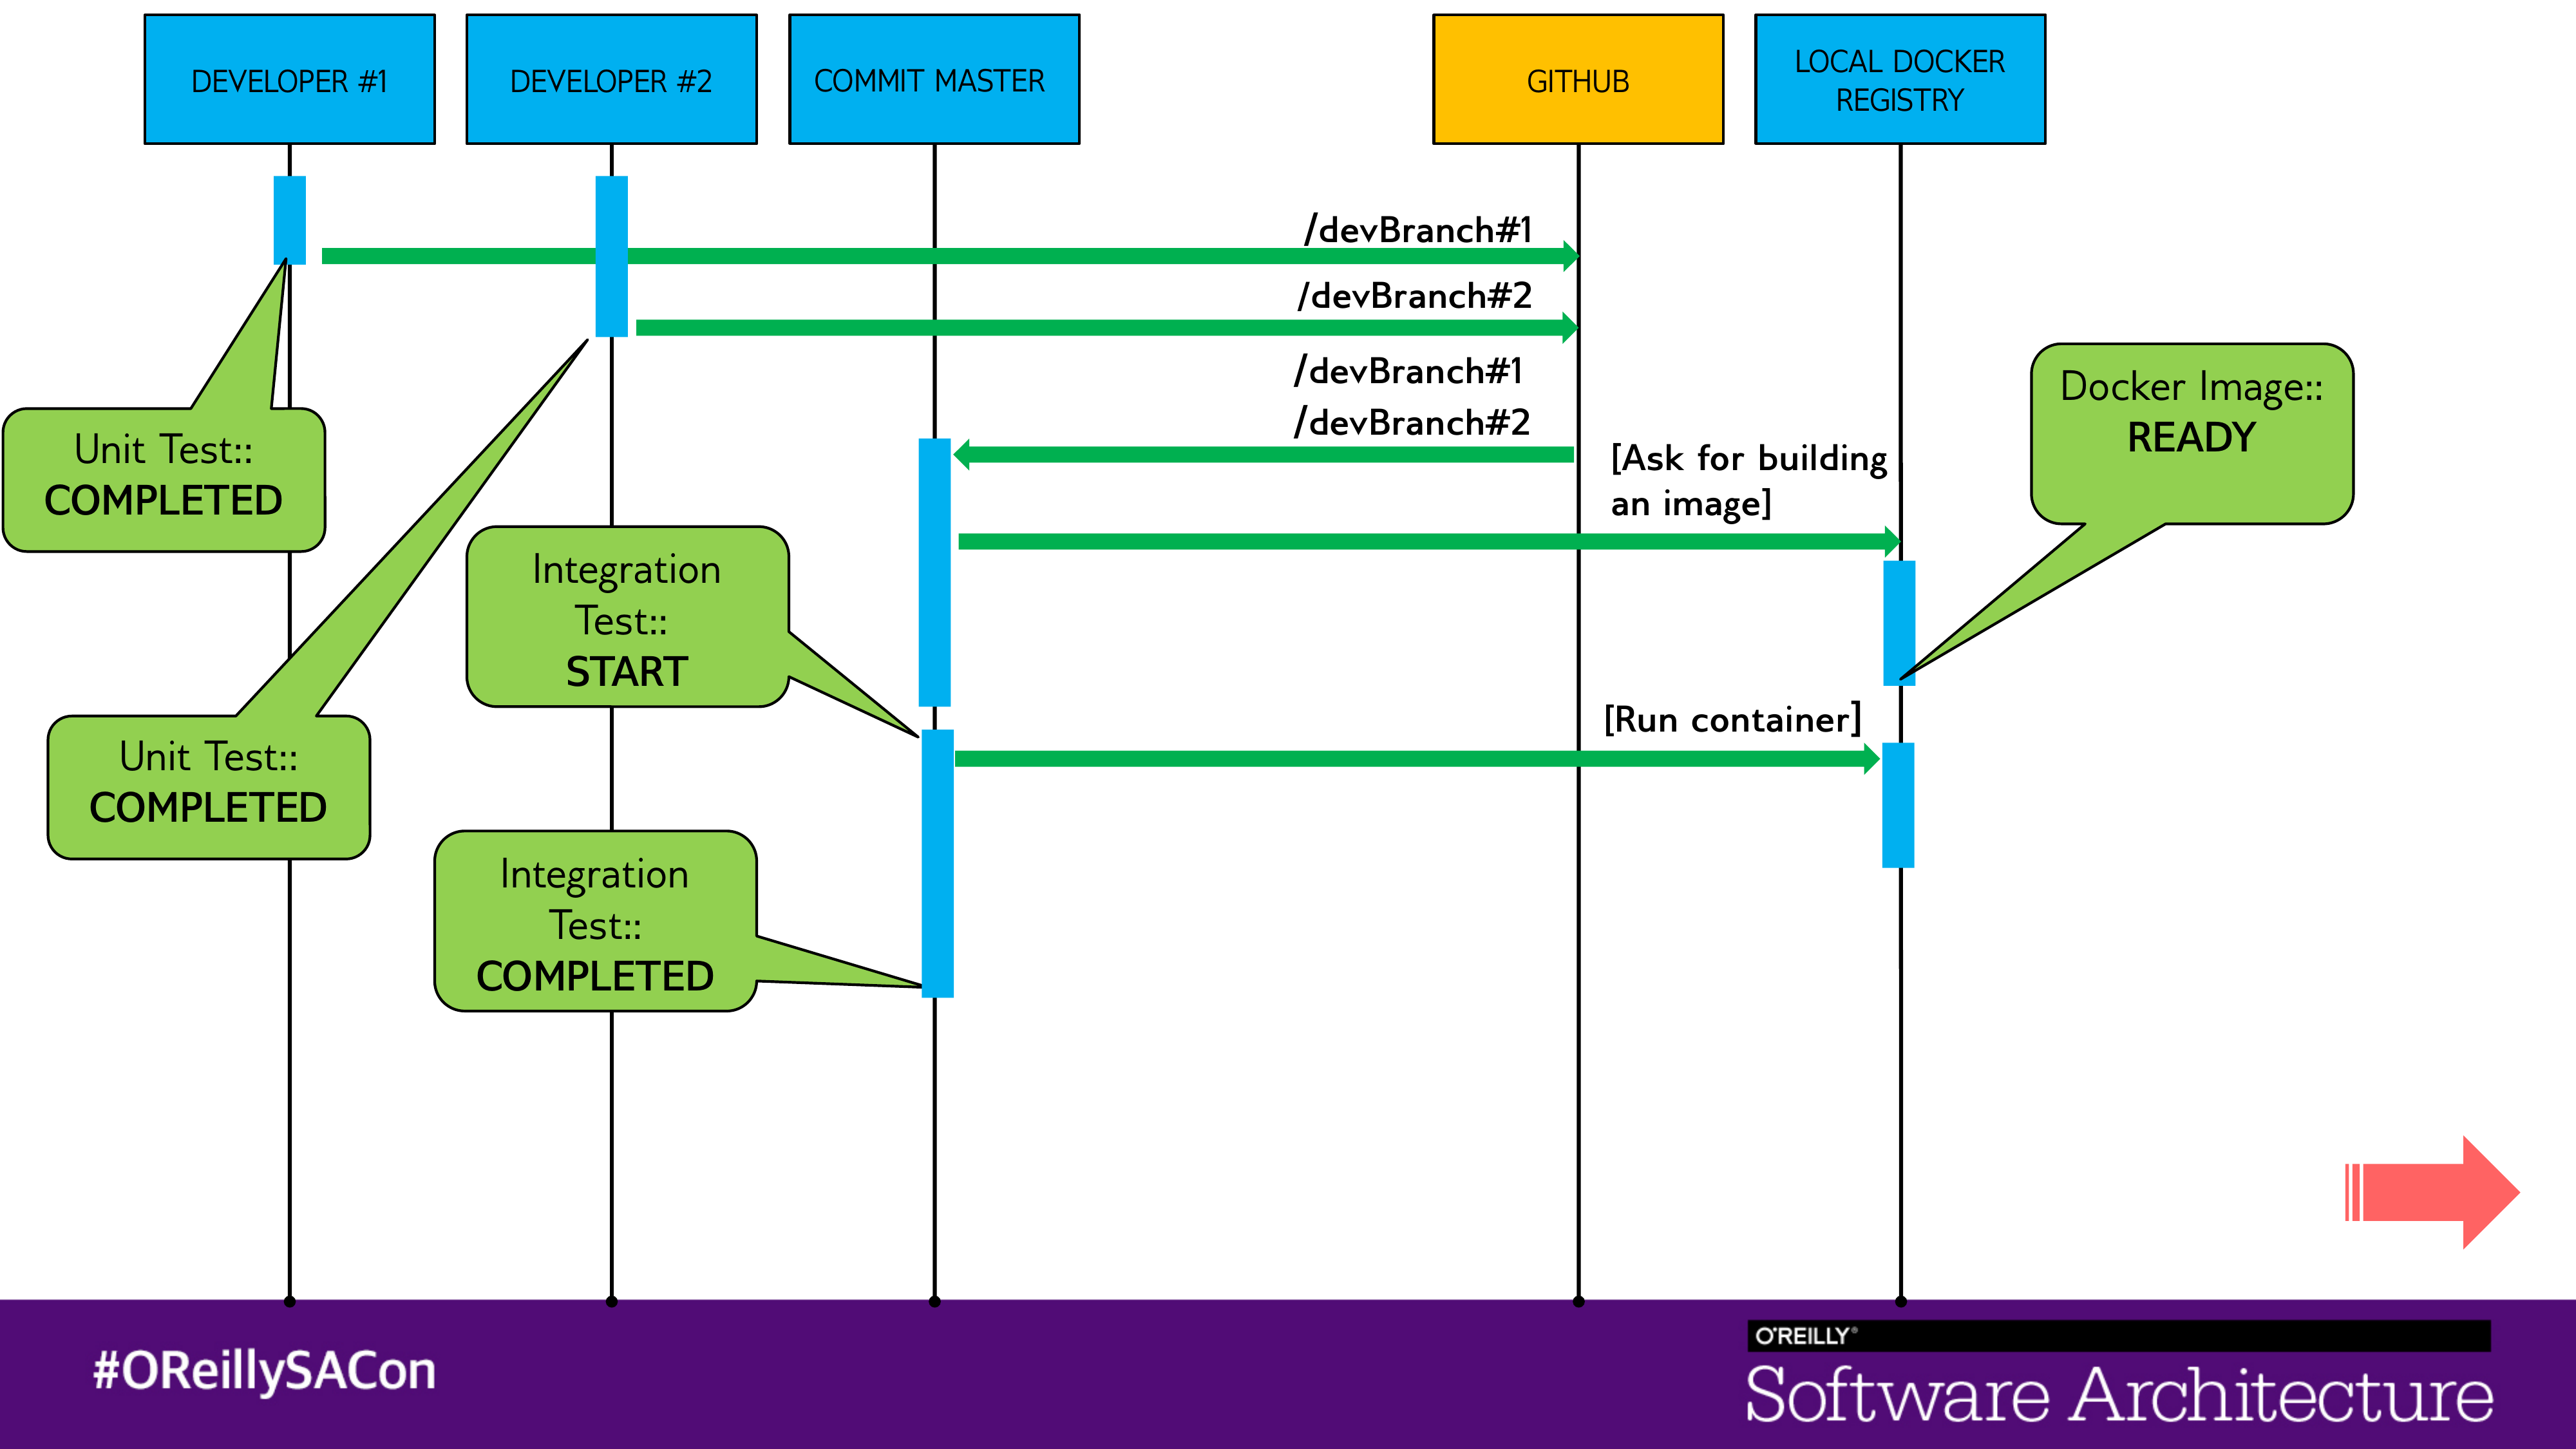

COMMIT MASTER
LOCAL DOCKER
REGISTRY
DEVELOPER #1
DEVELOPER #2
GITHUB

/devBranch#1

/devBranch#2

/devBranch#1
/devBranch#2

Docker Image:: READY
Unit Test:: COMPLETED
[Ask for building
an image]

Integration Test::
START

[Run container]

Unit Test:: COMPLETED

Integration Test:: COMPLETED